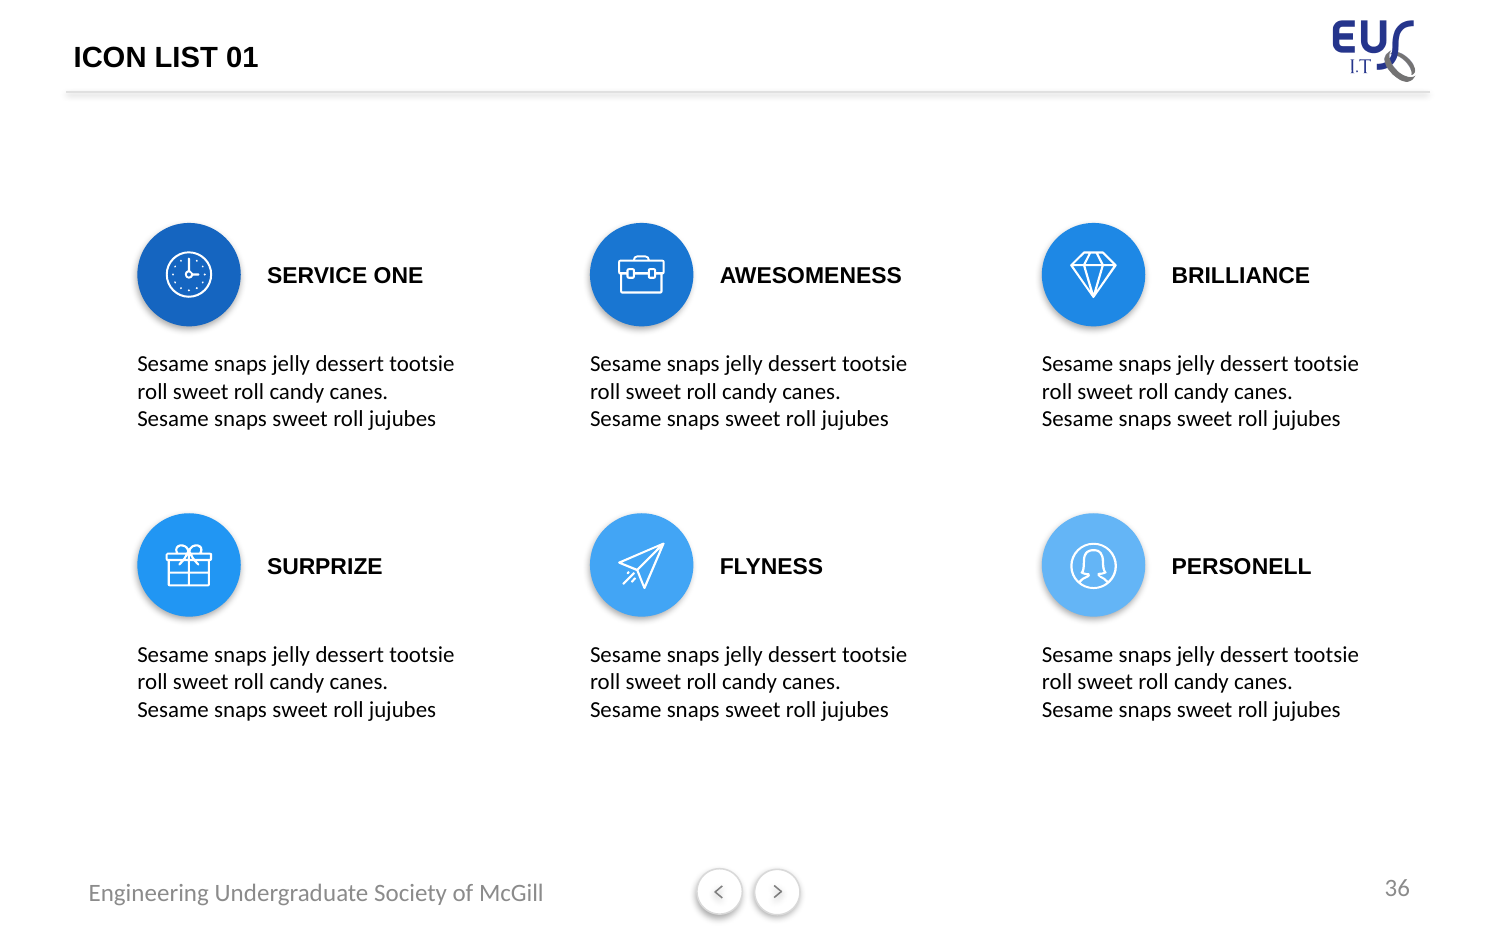

# ICON LIST 01

SERVICE ONE
AWESOMENESS
BRILLIANCE

Sesame snaps jelly dessert tootsie roll sweet roll candy canes. Sesame snaps sweet roll jujubes
Sesame snaps jelly dessert tootsie roll sweet roll candy canes. Sesame snaps sweet roll jujubes
Sesame snaps jelly dessert tootsie roll sweet roll candy canes. Sesame snaps sweet roll jujubes

SURPRIZE
FLYNESS
PERSONELL
Sesame snaps jelly dessert tootsie roll sweet roll candy canes. Sesame snaps sweet roll jujubes
Sesame snaps jelly dessert tootsie roll sweet roll candy canes. Sesame snaps sweet roll jujubes
Sesame snaps jelly dessert tootsie roll sweet roll candy canes. Sesame snaps sweet roll jujubes
36